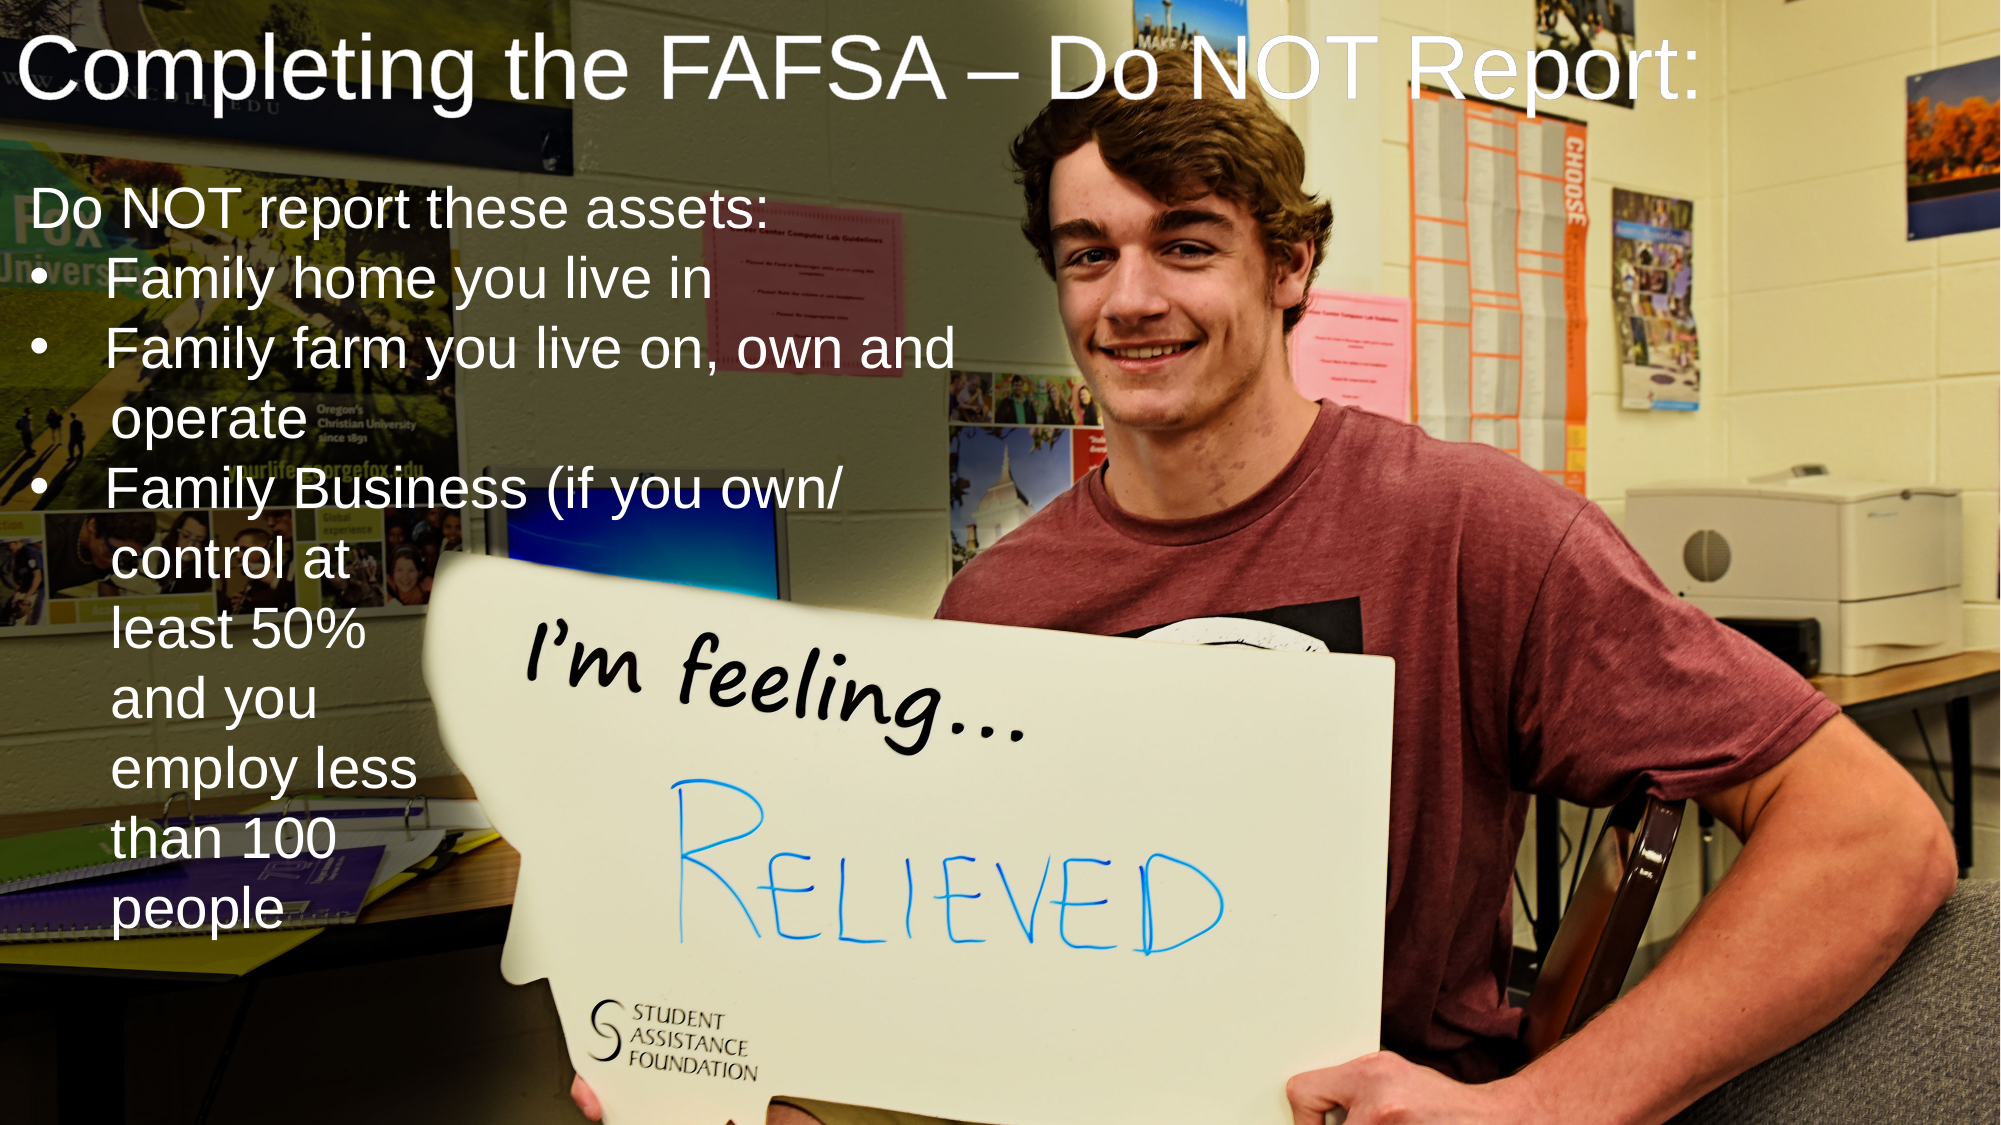

Completing the FAFSA – Do NOT Report:
Do NOT report these assets:
Family home you live in
Family farm you live on, own and
     operate
Family Business (if you own/
     control at
     least 50%
     and you
     employ less
     than 100
     people